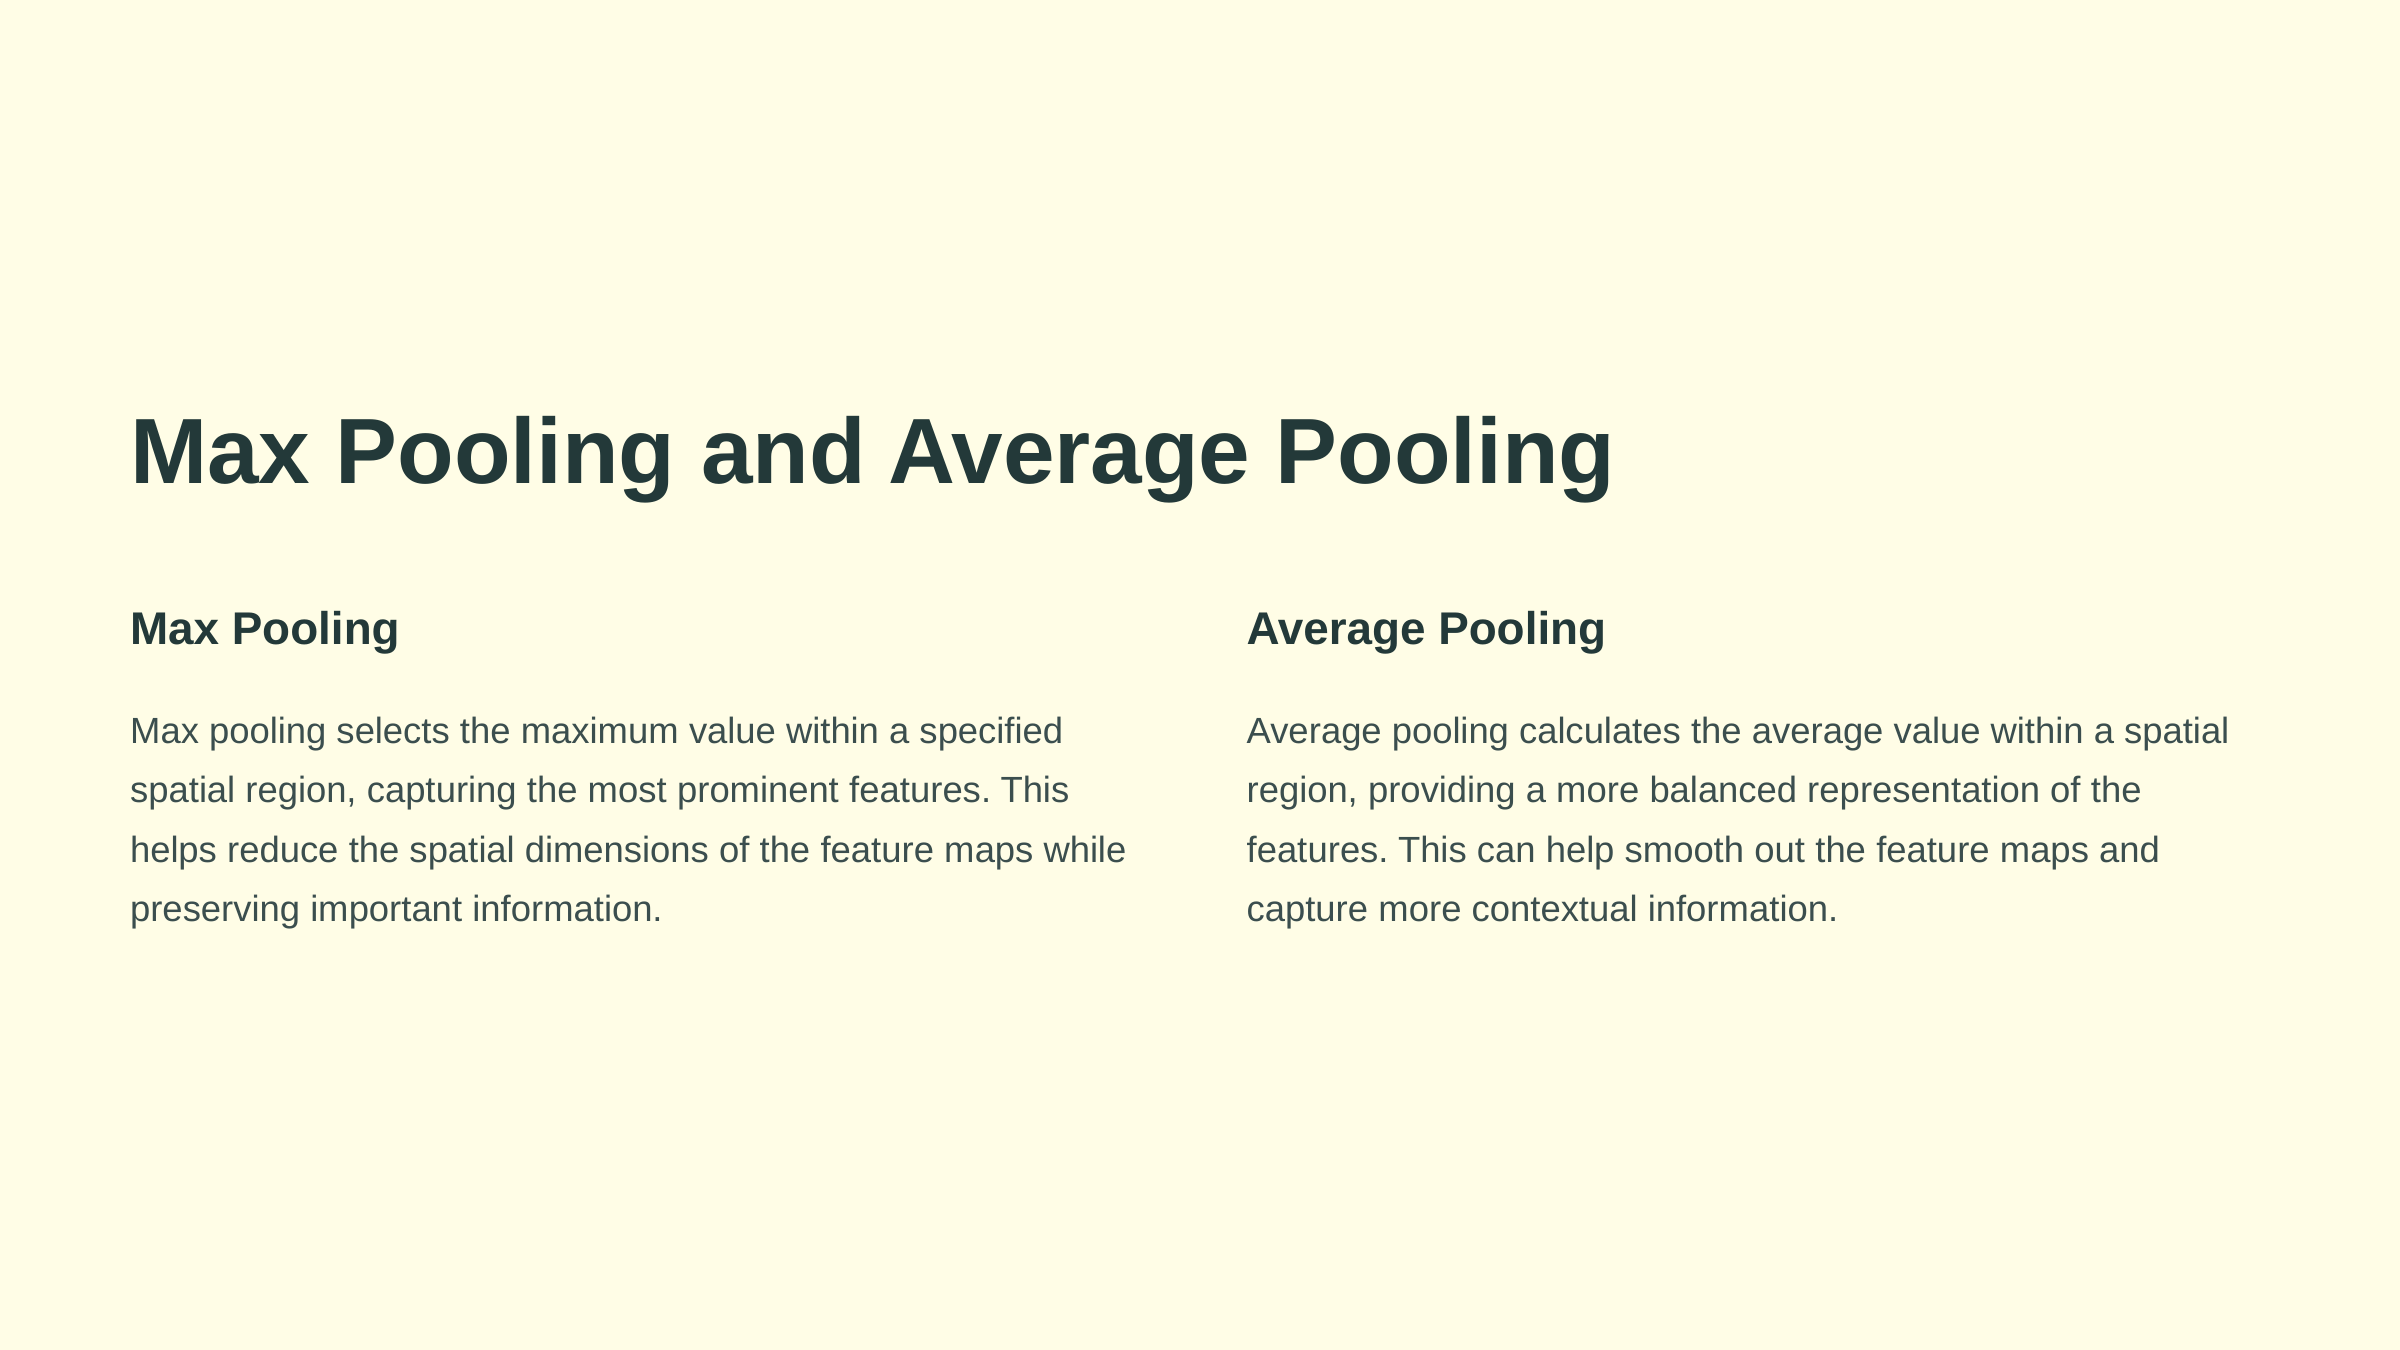

Max Pooling and Average Pooling
Max Pooling
Average Pooling
Max pooling selects the maximum value within a specified spatial region, capturing the most prominent features. This helps reduce the spatial dimensions of the feature maps while preserving important information.
Average pooling calculates the average value within a spatial region, providing a more balanced representation of the features. This can help smooth out the feature maps and capture more contextual information.